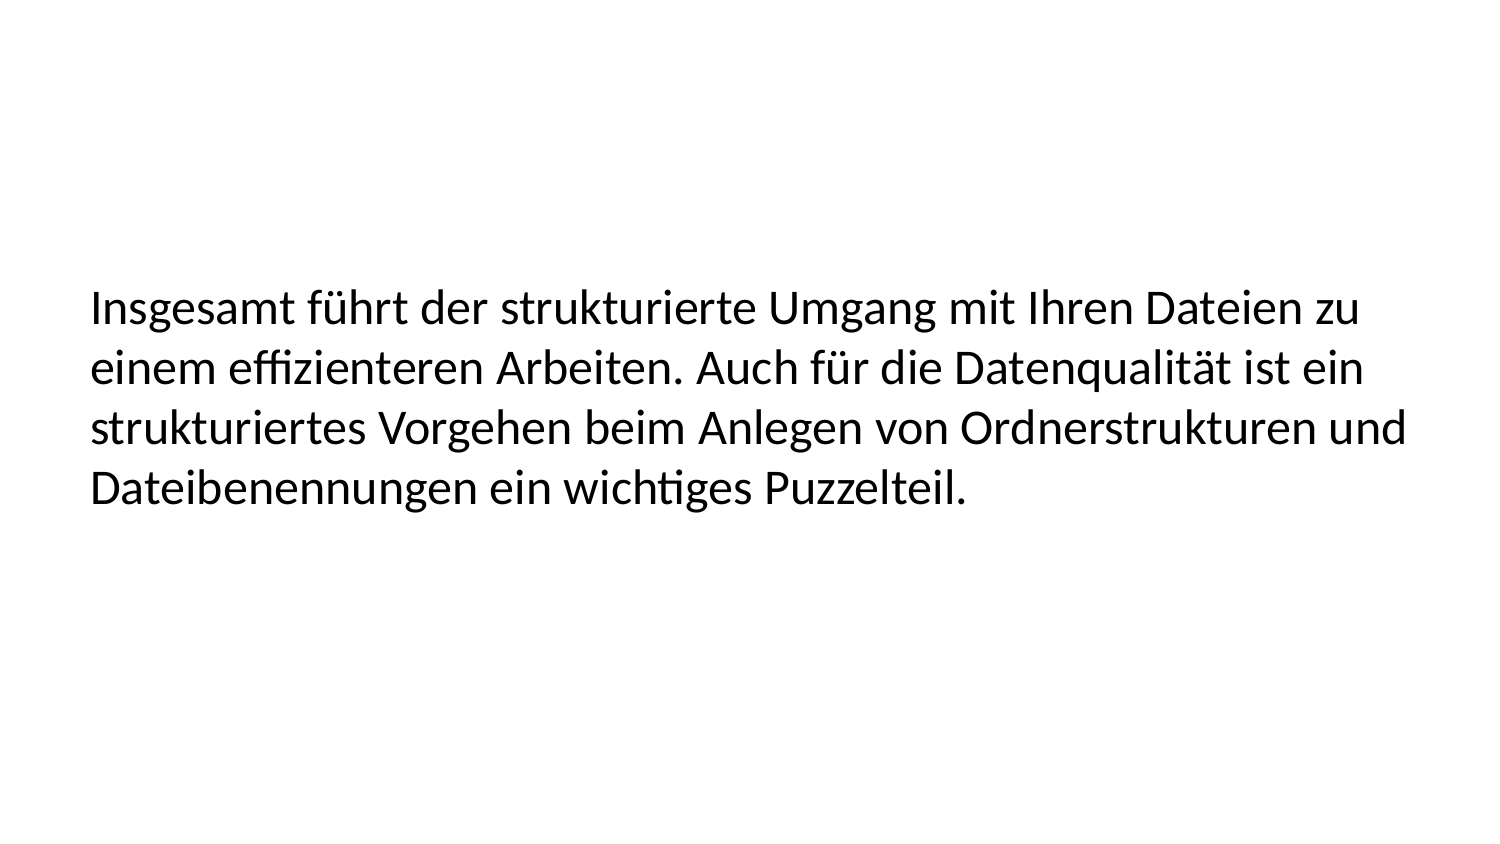

Insgesamt führt der strukturierte Umgang mit Ihren Dateien zu einem effizienteren Arbeiten. Auch für die Datenqualität ist ein strukturiertes Vorgehen beim Anlegen von Ordnerstrukturen und Dateibenennungen ein wichtiges Puzzelteil.